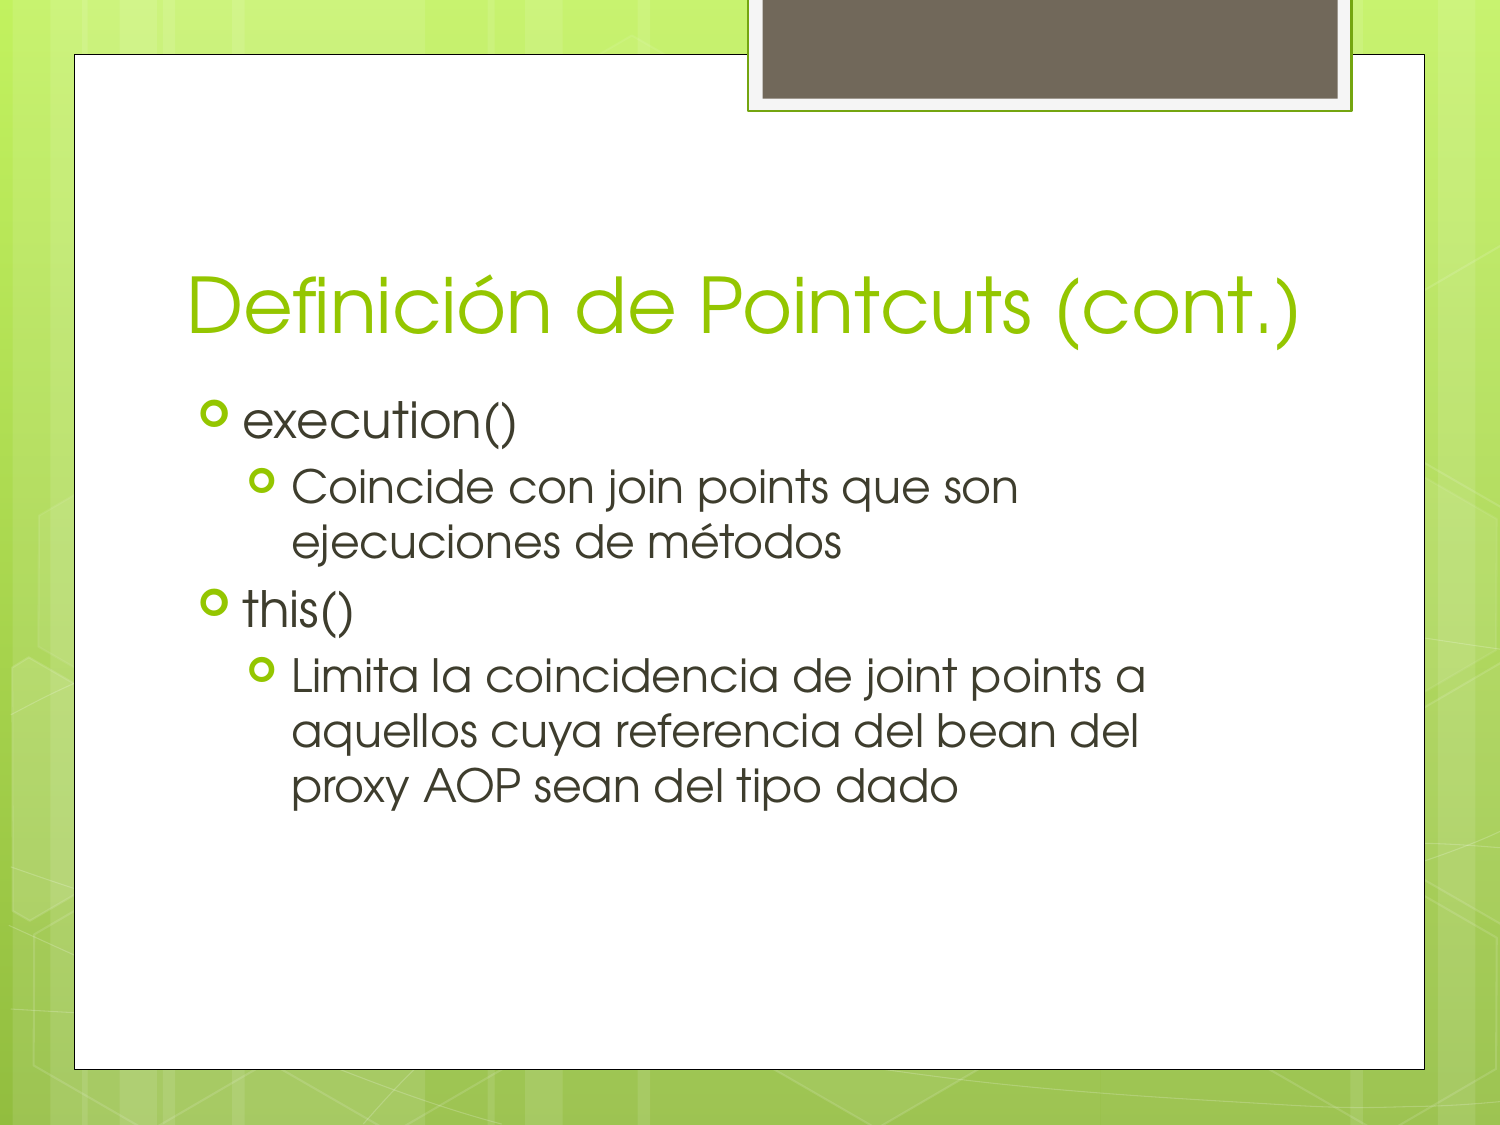

# Definición de Pointcuts (cont.)
execution()
Coincide con join points que son ejecuciones de métodos
this()
Limita la coincidencia de joint points a aquellos cuya referencia del bean del proxy AOP sean del tipo dado